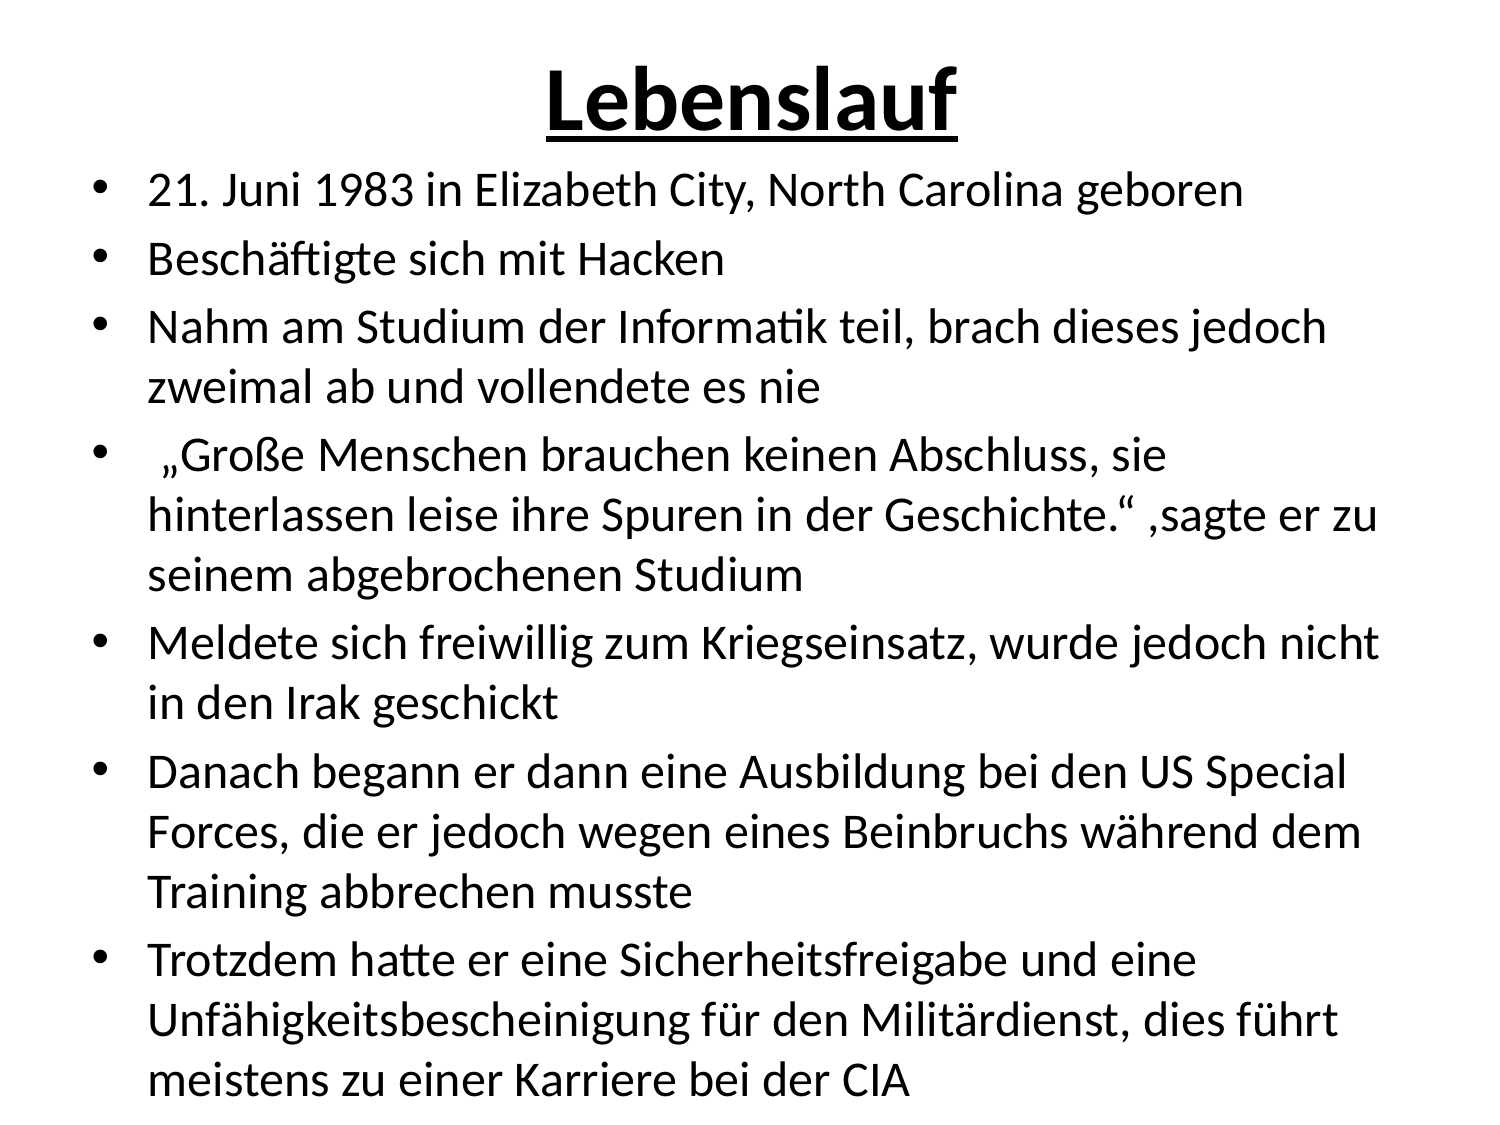

# Lebenslauf
21. Juni 1983 in Elizabeth City, North Carolina geboren
Beschäftigte sich mit Hacken
Nahm am Studium der Informatik teil, brach dieses jedoch zweimal ab und vollendete es nie
 „Große Menschen brauchen keinen Abschluss, sie hinterlassen leise ihre Spuren in der Geschichte.“ ,sagte er zu seinem abgebrochenen Studium
Meldete sich freiwillig zum Kriegseinsatz, wurde jedoch nicht in den Irak geschickt
Danach begann er dann eine Ausbildung bei den US Special Forces, die er jedoch wegen eines Beinbruchs während dem Training abbrechen musste
Trotzdem hatte er eine Sicherheitsfreigabe und eine Unfähigkeitsbescheinigung für den Militärdienst, dies führt meistens zu einer Karriere bei der CIA